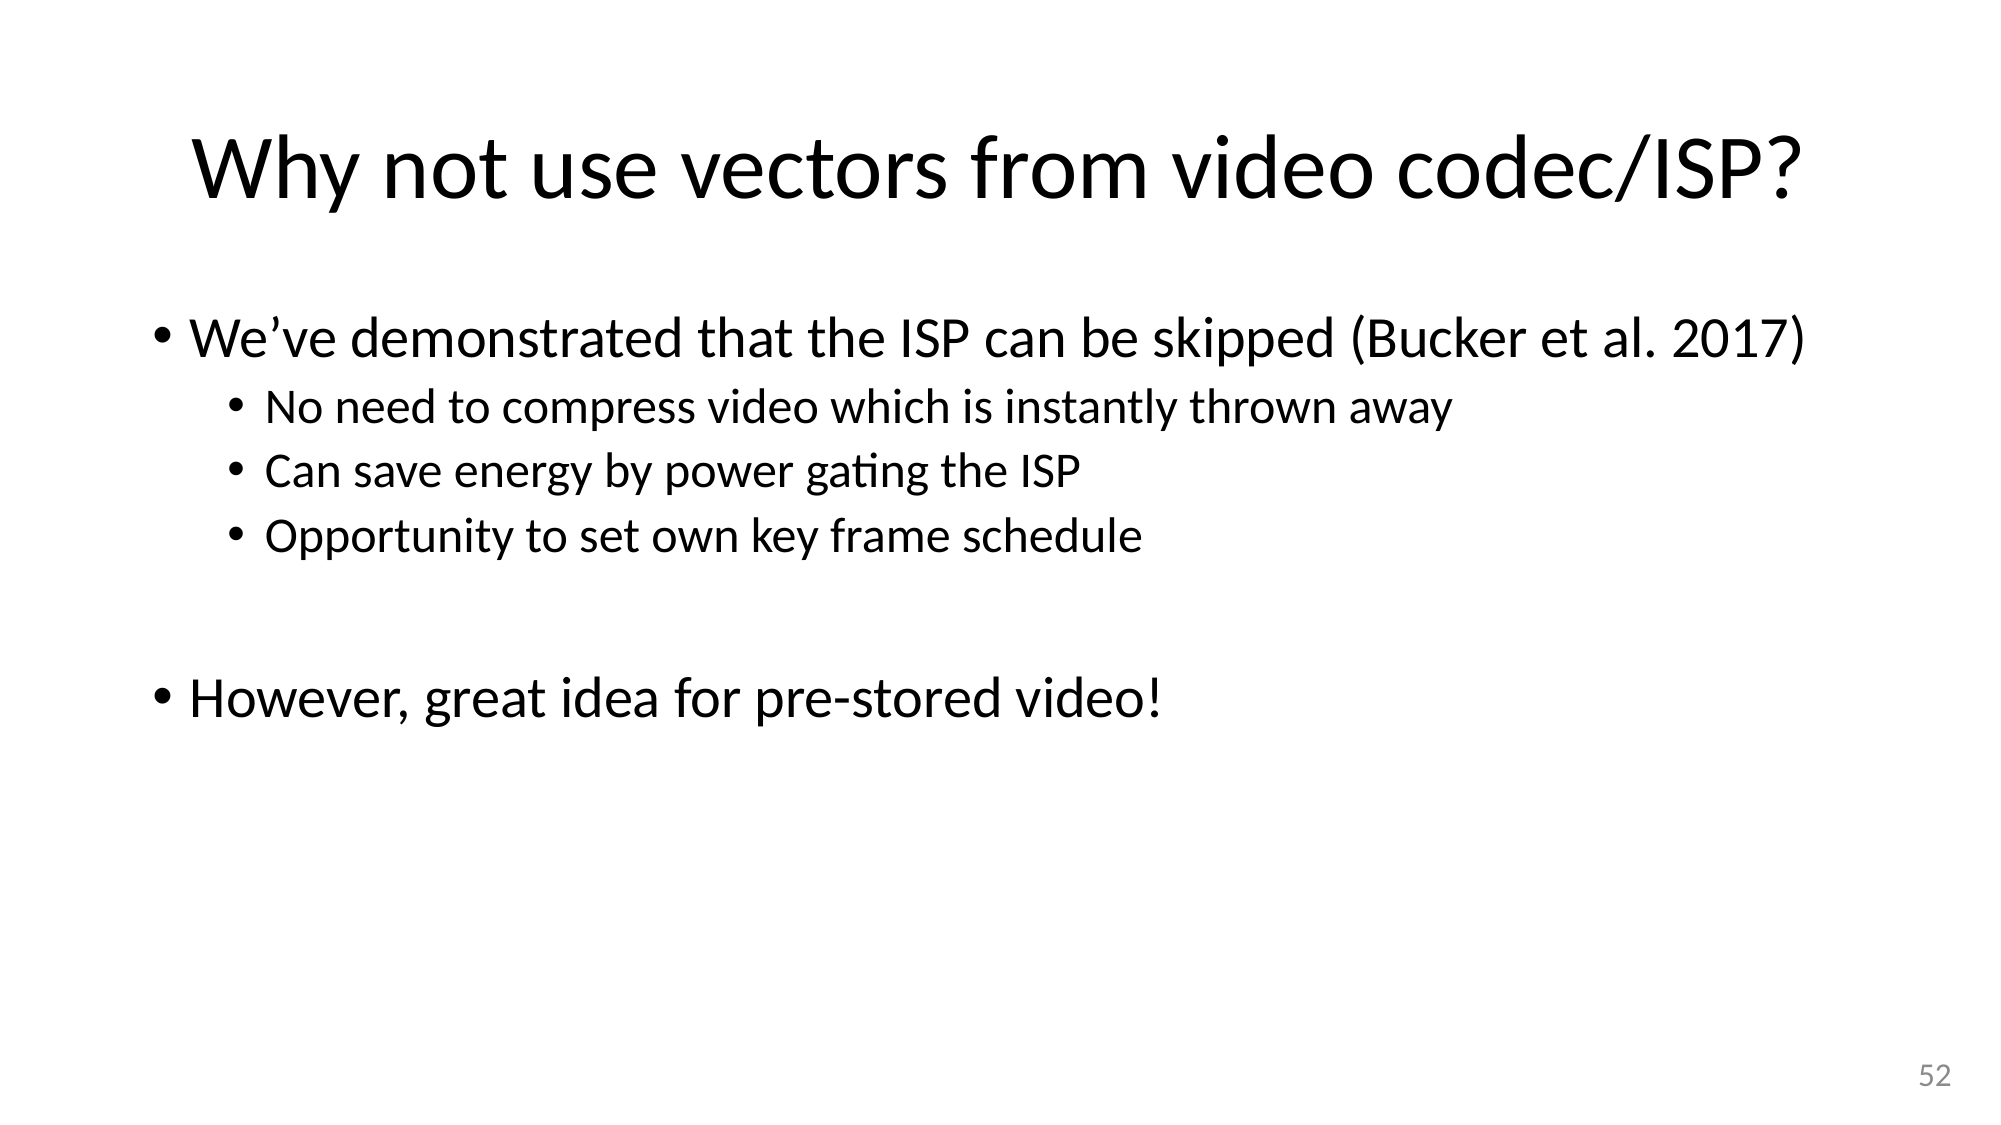

# Why not use vectors from video codec/ISP?
We’ve demonstrated that the ISP can be skipped (Bucker et al. 2017)
No need to compress video which is instantly thrown away
Can save energy by power gating the ISP
Opportunity to set own key frame schedule

However, great idea for pre-stored video!
52